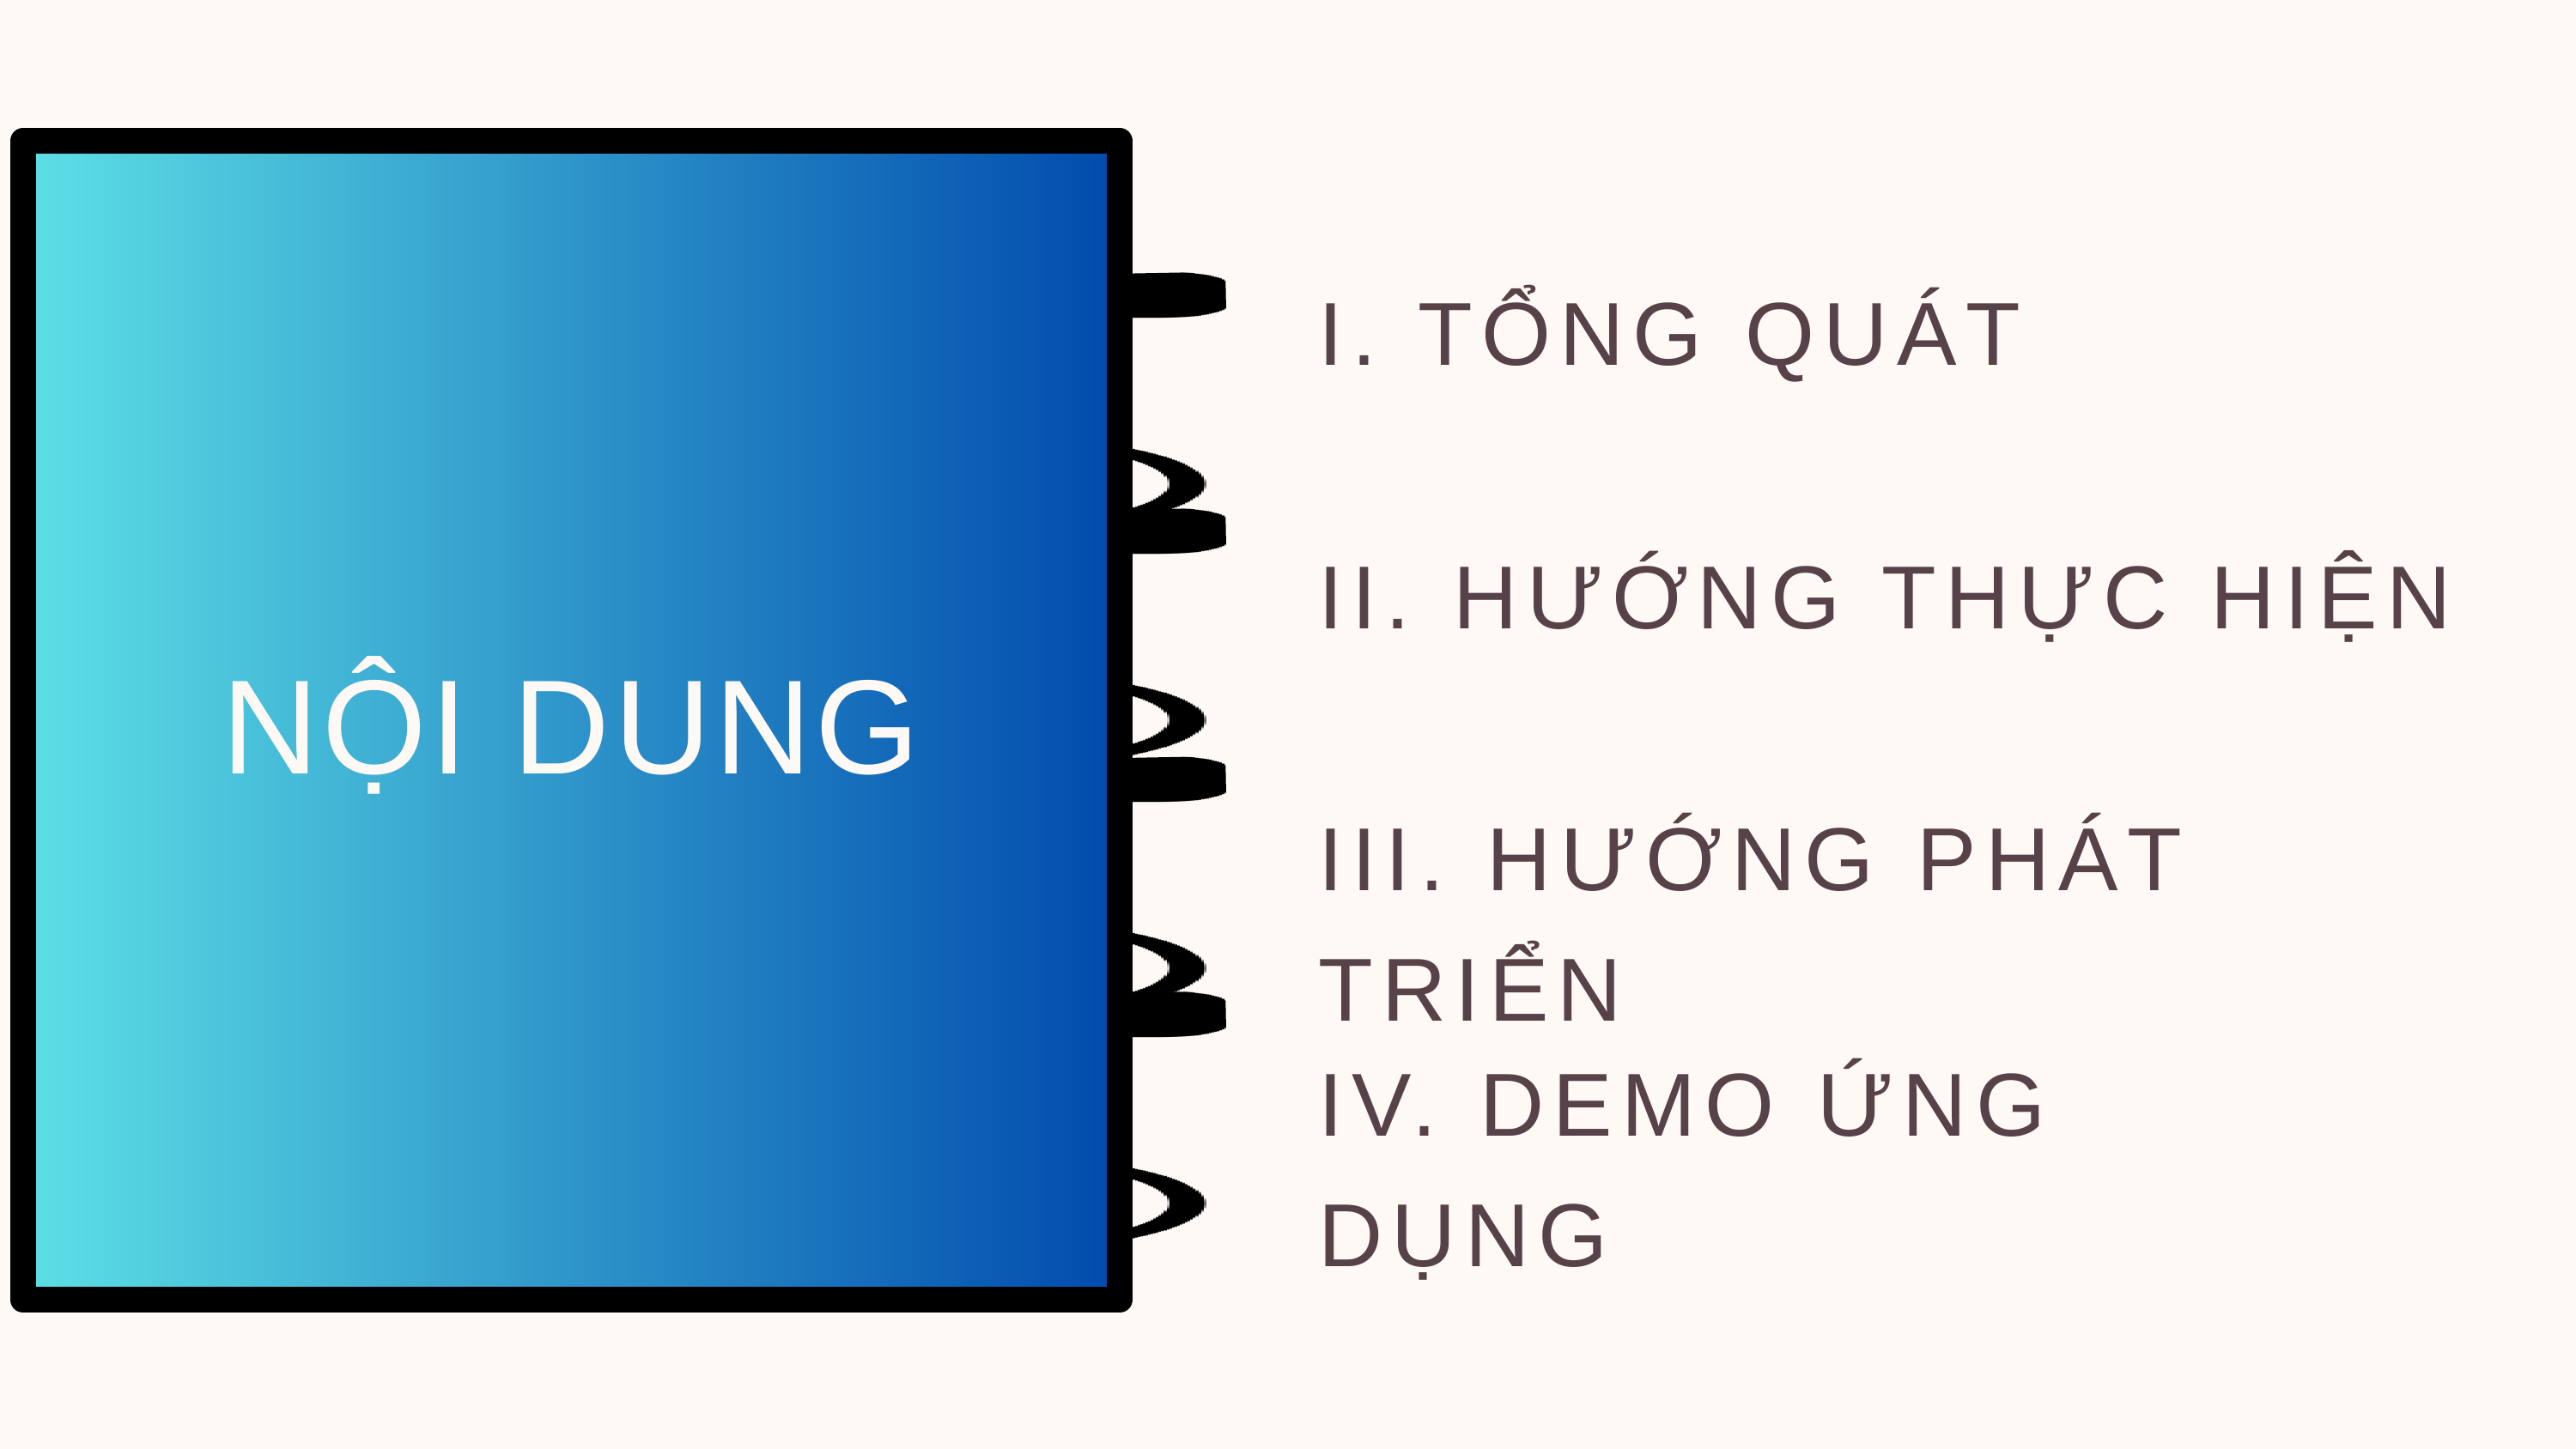

I. TỔNG QUÁT

II. HƯỚNG THỰC HIỆN

NỘI DUNG
III. HƯỚNG PHÁT TRIỂN

IV. DEMO ỨNG DỤNG